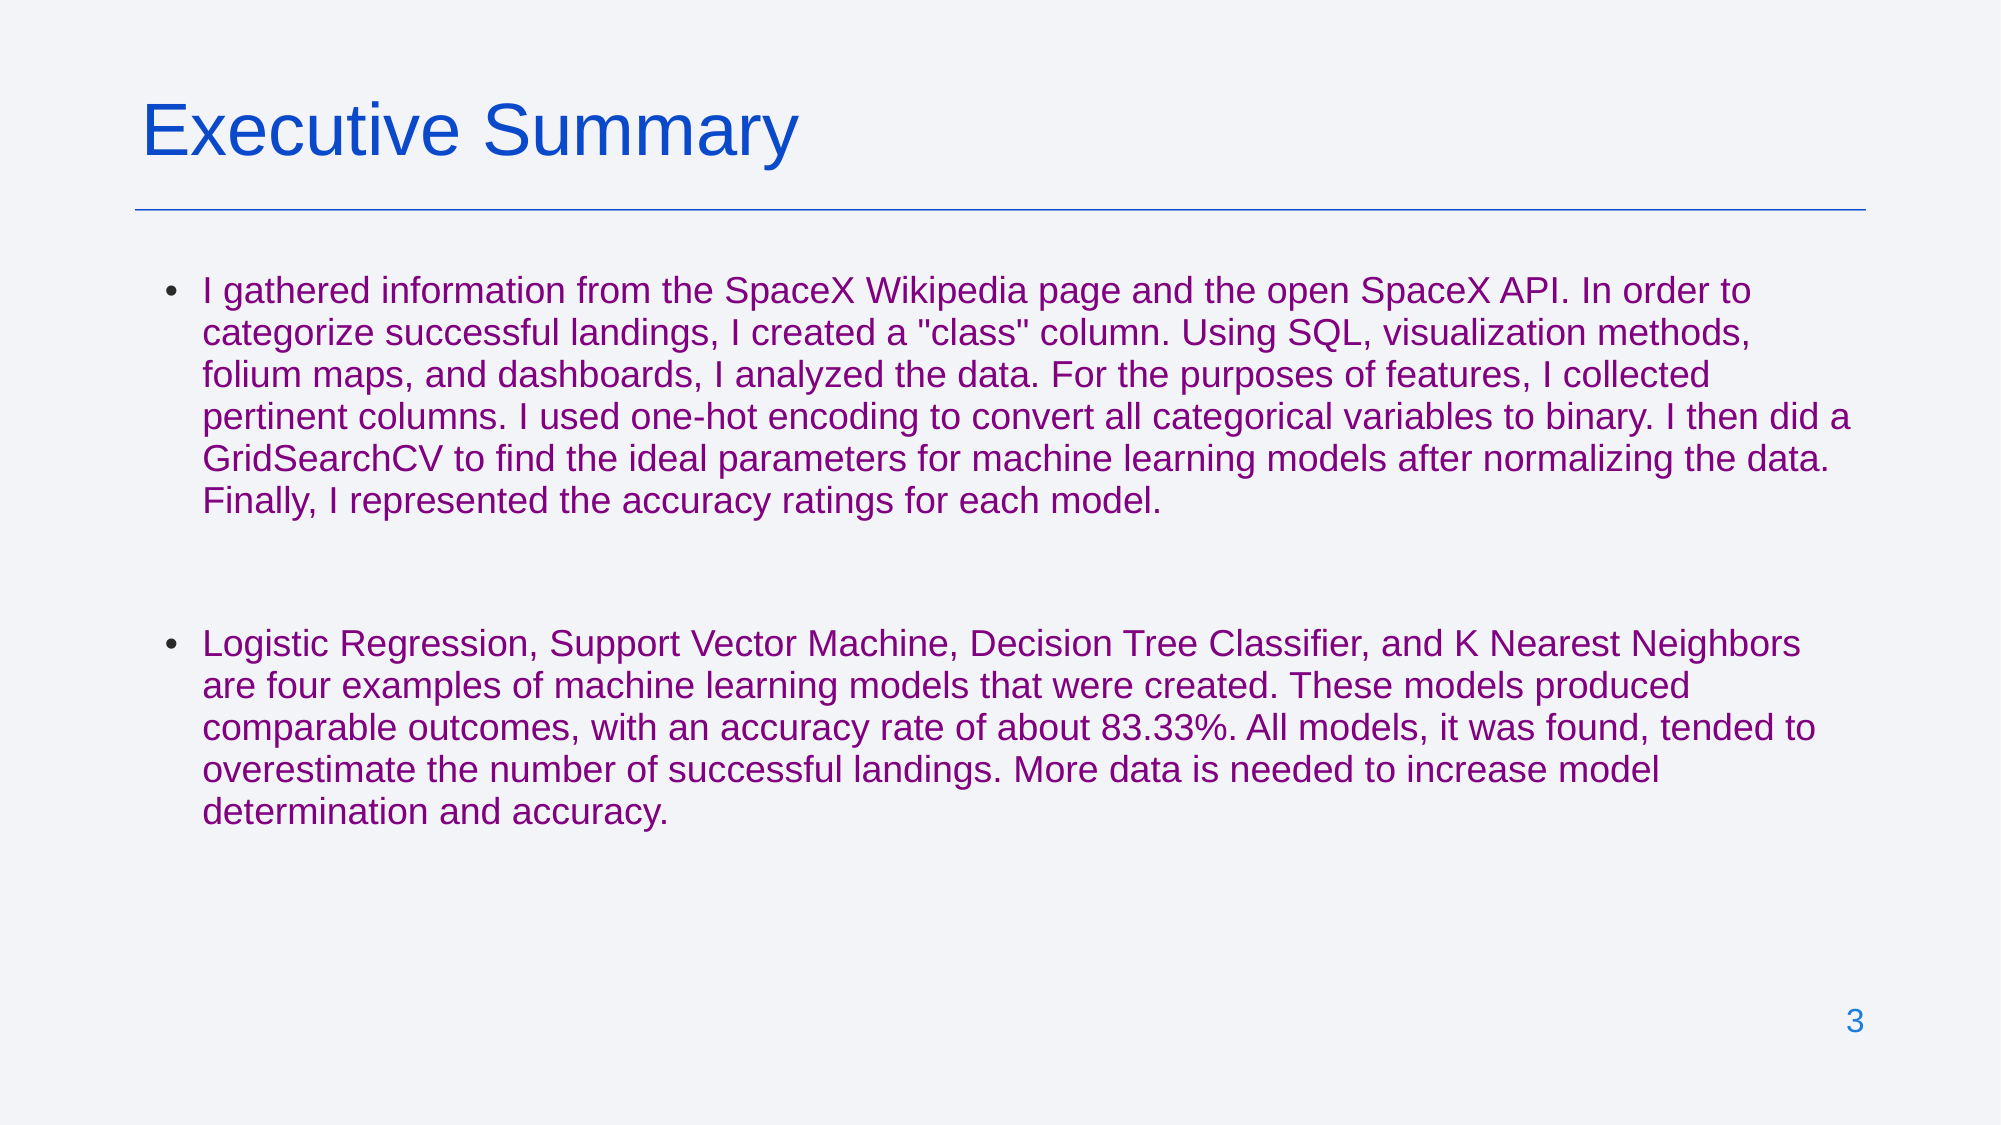

Executive Summary
I gathered information from the SpaceX Wikipedia page and the open SpaceX API. In order to categorize successful landings, I created a "class" column. Using SQL, visualization methods, folium maps, and dashboards, I analyzed the data. For the purposes of features, I collected pertinent columns. I used one-hot encoding to convert all categorical variables to binary. I then did a GridSearchCV to find the ideal parameters for machine learning models after normalizing the data. Finally, I represented the accuracy ratings for each model.

Logistic Regression, Support Vector Machine, Decision Tree Classifier, and K Nearest Neighbors are four examples of machine learning models that were created. These models produced comparable outcomes, with an accuracy rate of about 83.33%. All models, it was found, tended to overestimate the number of successful landings. More data is needed to increase model determination and accuracy.
3